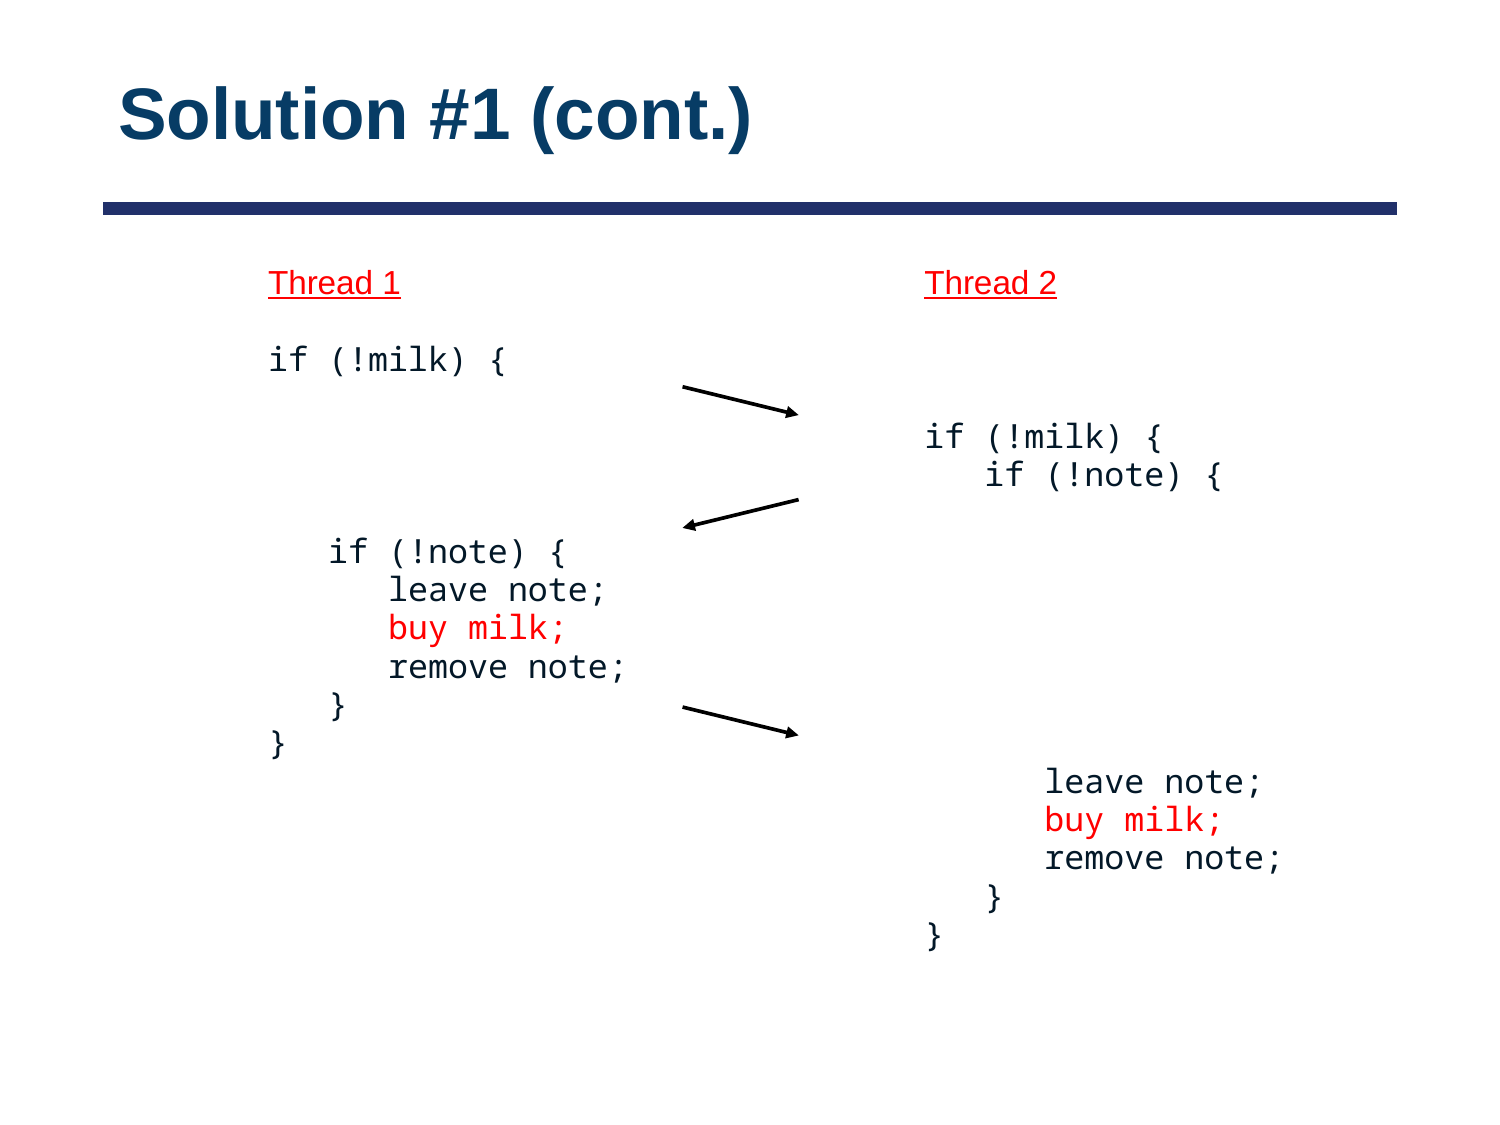

# Solution #1 (cont.)
Thread 1

if (!milk) {

   if (!note) {
      leave note;
      buy milk;
      remove note;
   }
}
Thread 2

if (!milk) {
   if (!note) {

      leave note;
      buy milk;
      remove note;
   }
}